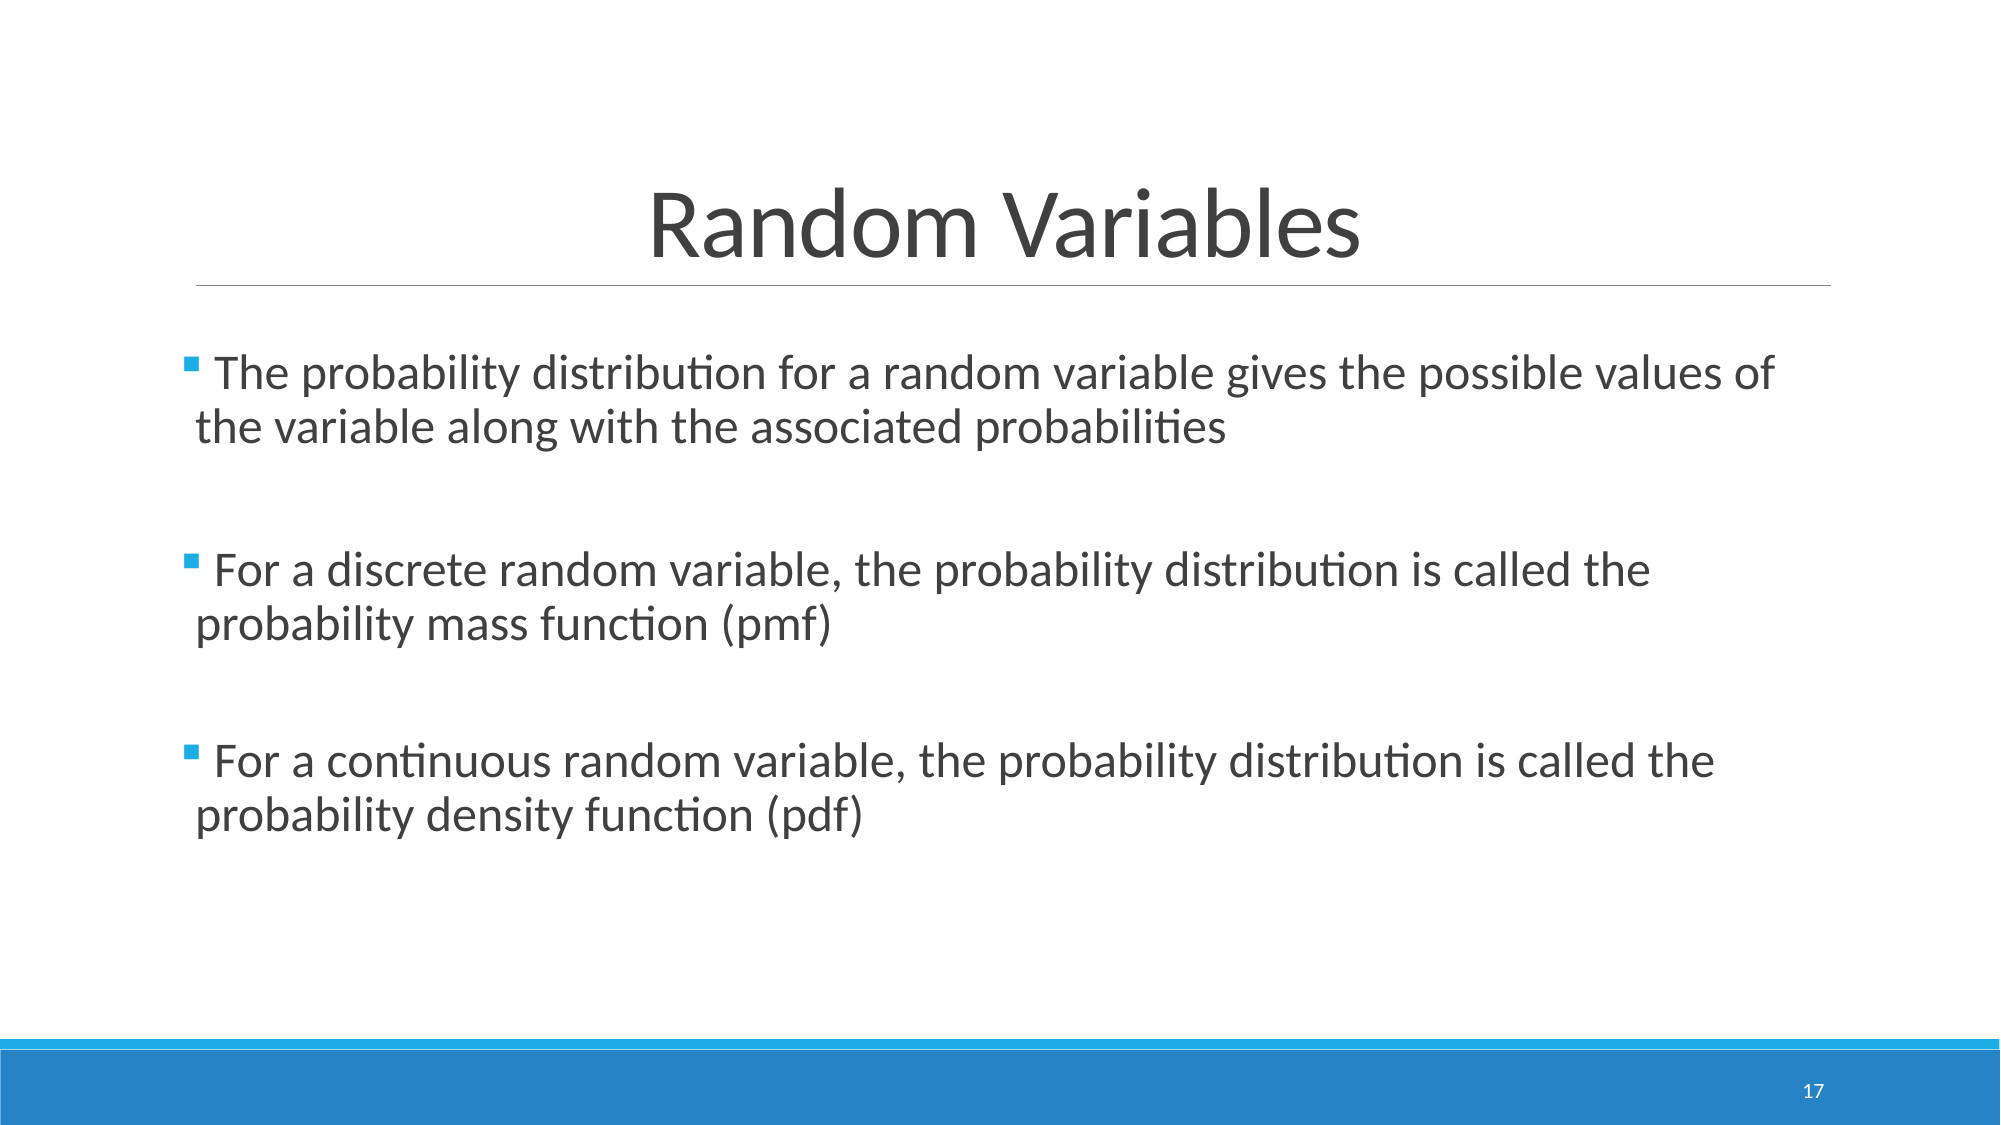

# Random Variables
 The probability distribution for a random variable gives the possible values of the variable along with the associated probabilities
 For a discrete random variable, the probability distribution is called the probability mass function (pmf)
 For a continuous random variable, the probability distribution is called the probability density function (pdf)
17